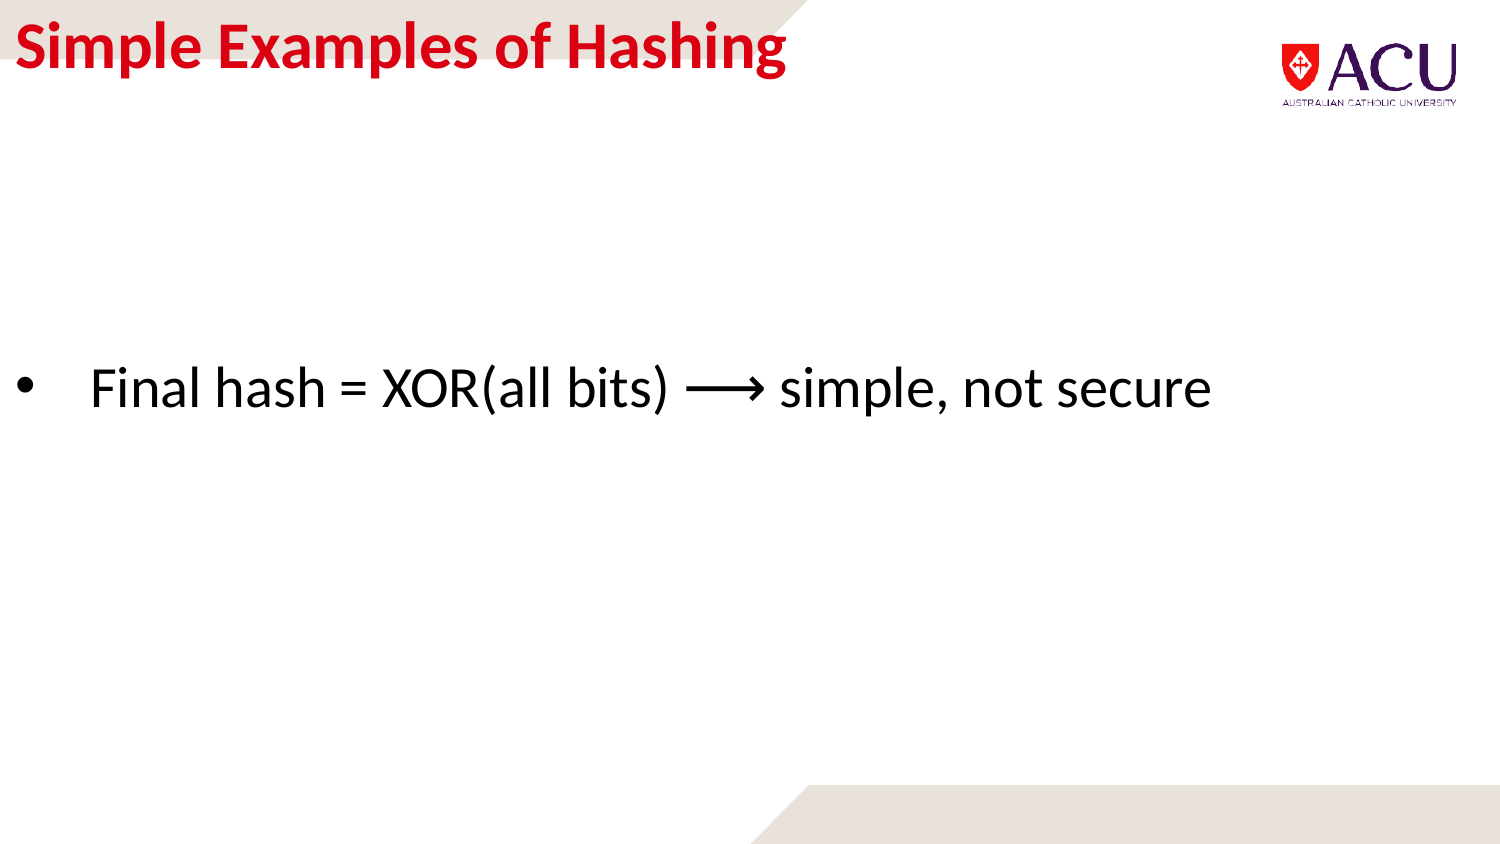

# Simple Examples of Hashing
Final hash = XOR(all bits) ⟶ simple, not secure